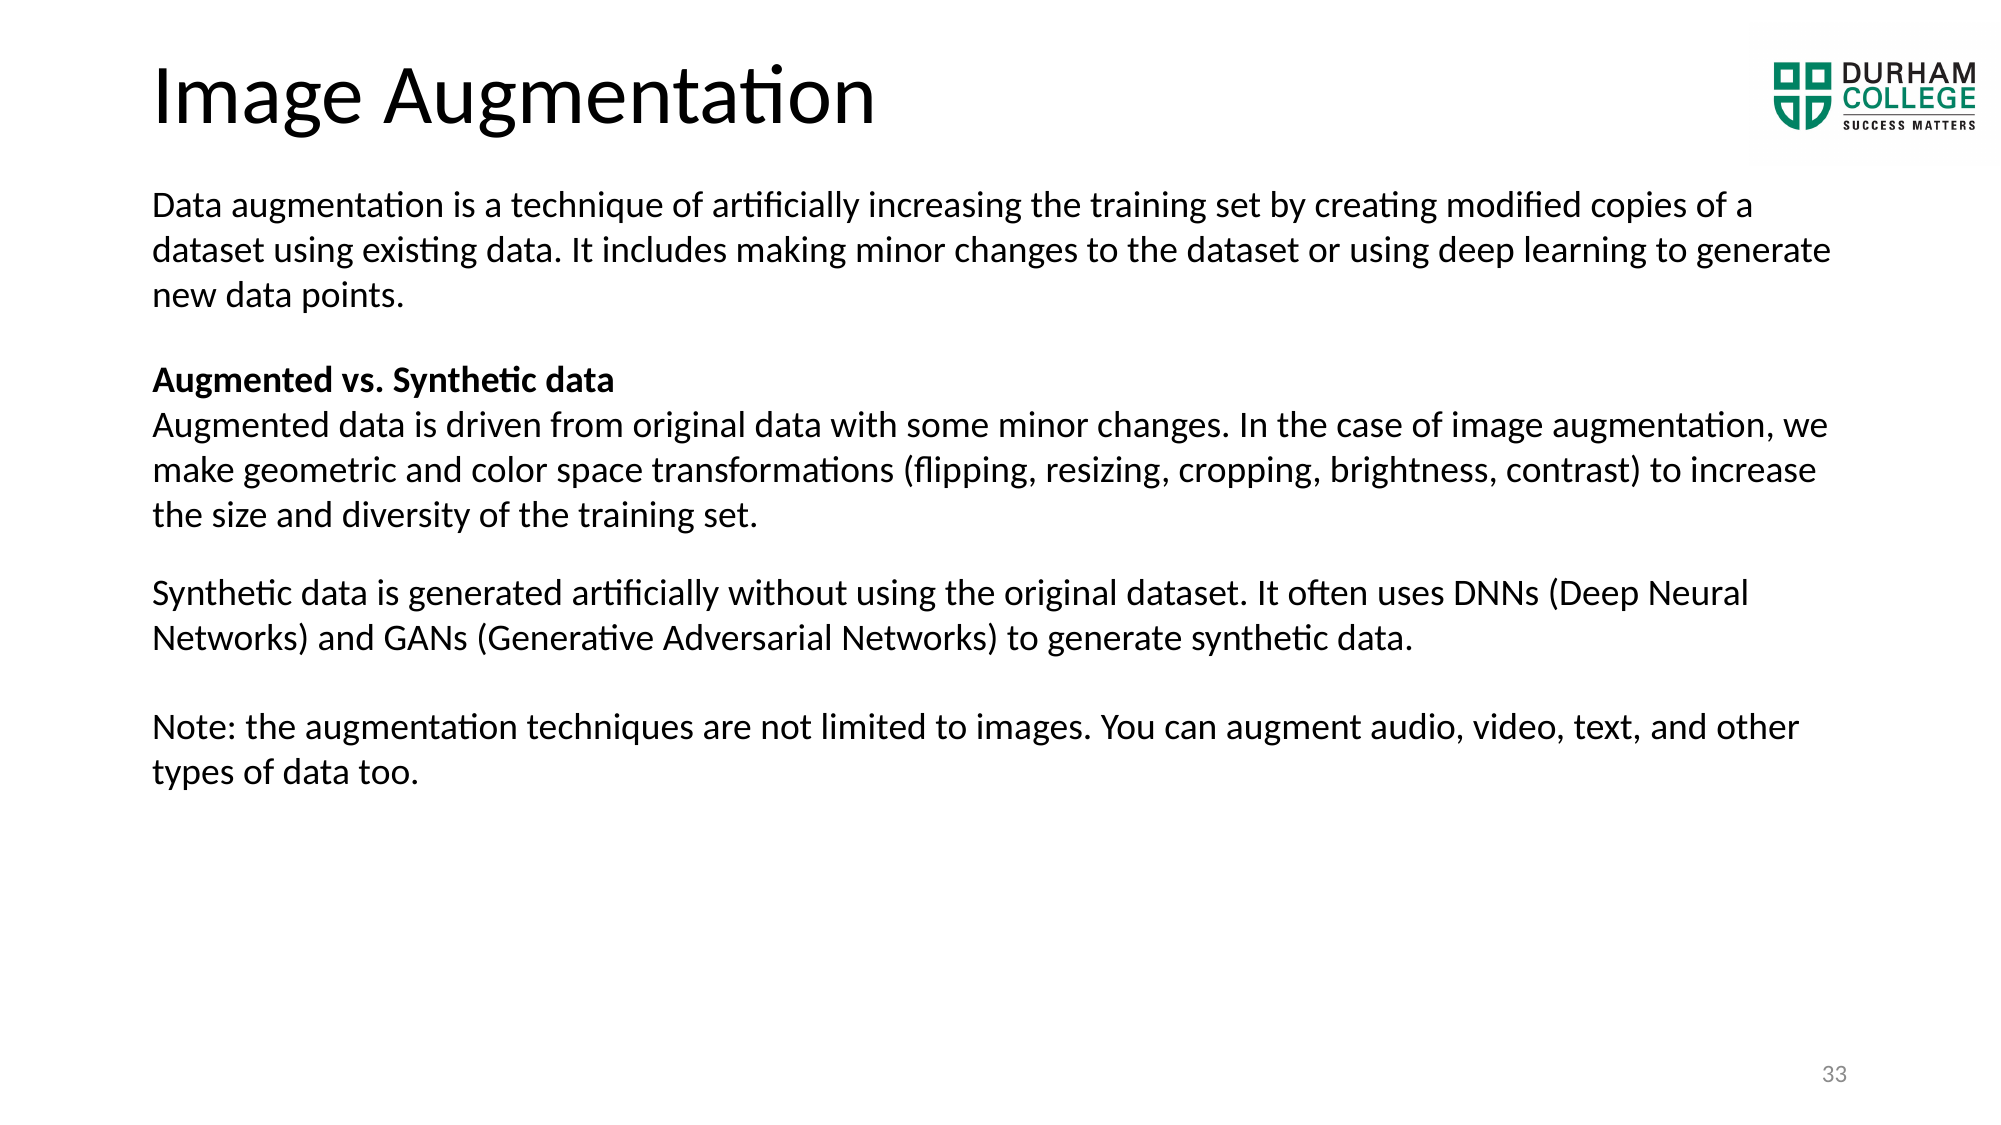

# Image Augmentation
Data augmentation is a technique of artificially increasing the training set by creating modified copies of a dataset using existing data. It includes making minor changes to the dataset or using deep learning to generate new data points.
Augmented vs. Synthetic data
Augmented data is driven from original data with some minor changes. In the case of image augmentation, we make geometric and color space transformations (flipping, resizing, cropping, brightness, contrast) to increase the size and diversity of the training set.

Synthetic data is generated artificially without using the original dataset. It often uses DNNs (Deep Neural Networks) and GANs (Generative Adversarial Networks) to generate synthetic data.

Note: the augmentation techniques are not limited to images. You can augment audio, video, text, and other types of data too.
33